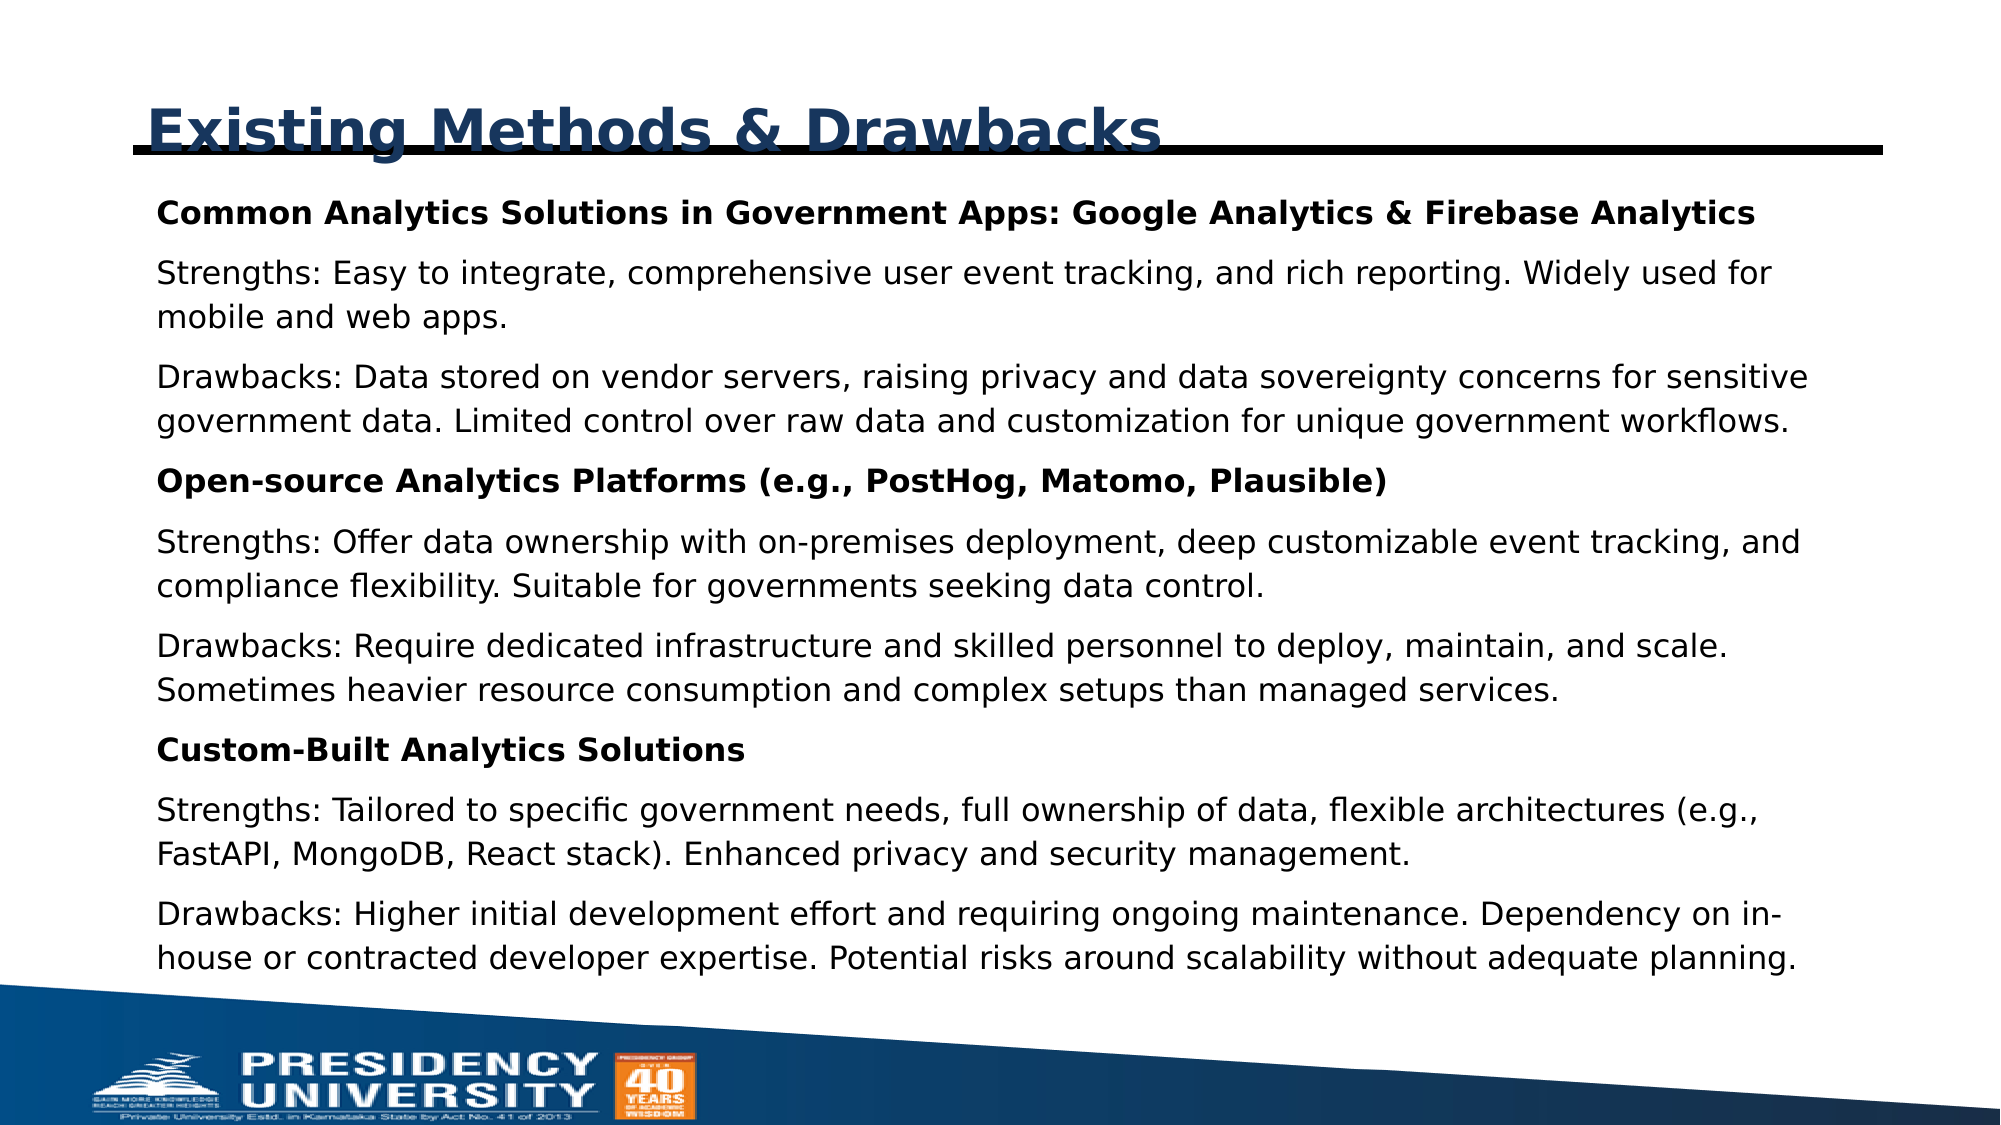

# Existing Methods & Drawbacks

Common Analytics Solutions in Government Apps: Google Analytics & Firebase Analytics
Strengths: Easy to integrate, comprehensive user event tracking, and rich reporting. Widely used for mobile and web apps.
Drawbacks: Data stored on vendor servers, raising privacy and data sovereignty concerns for sensitive government data. Limited control over raw data and customization for unique government workflows.
Open-source Analytics Platforms (e.g., PostHog, Matomo, Plausible)
Strengths: Offer data ownership with on-premises deployment, deep customizable event tracking, and compliance flexibility. Suitable for governments seeking data control.
Drawbacks: Require dedicated infrastructure and skilled personnel to deploy, maintain, and scale. Sometimes heavier resource consumption and complex setups than managed services.
Custom-Built Analytics Solutions
Strengths: Tailored to specific government needs, full ownership of data, flexible architectures (e.g., FastAPI, MongoDB, React stack). Enhanced privacy and security management.
Drawbacks: Higher initial development effort and requiring ongoing maintenance. Dependency on in-house or contracted developer expertise. Potential risks around scalability without adequate planning.